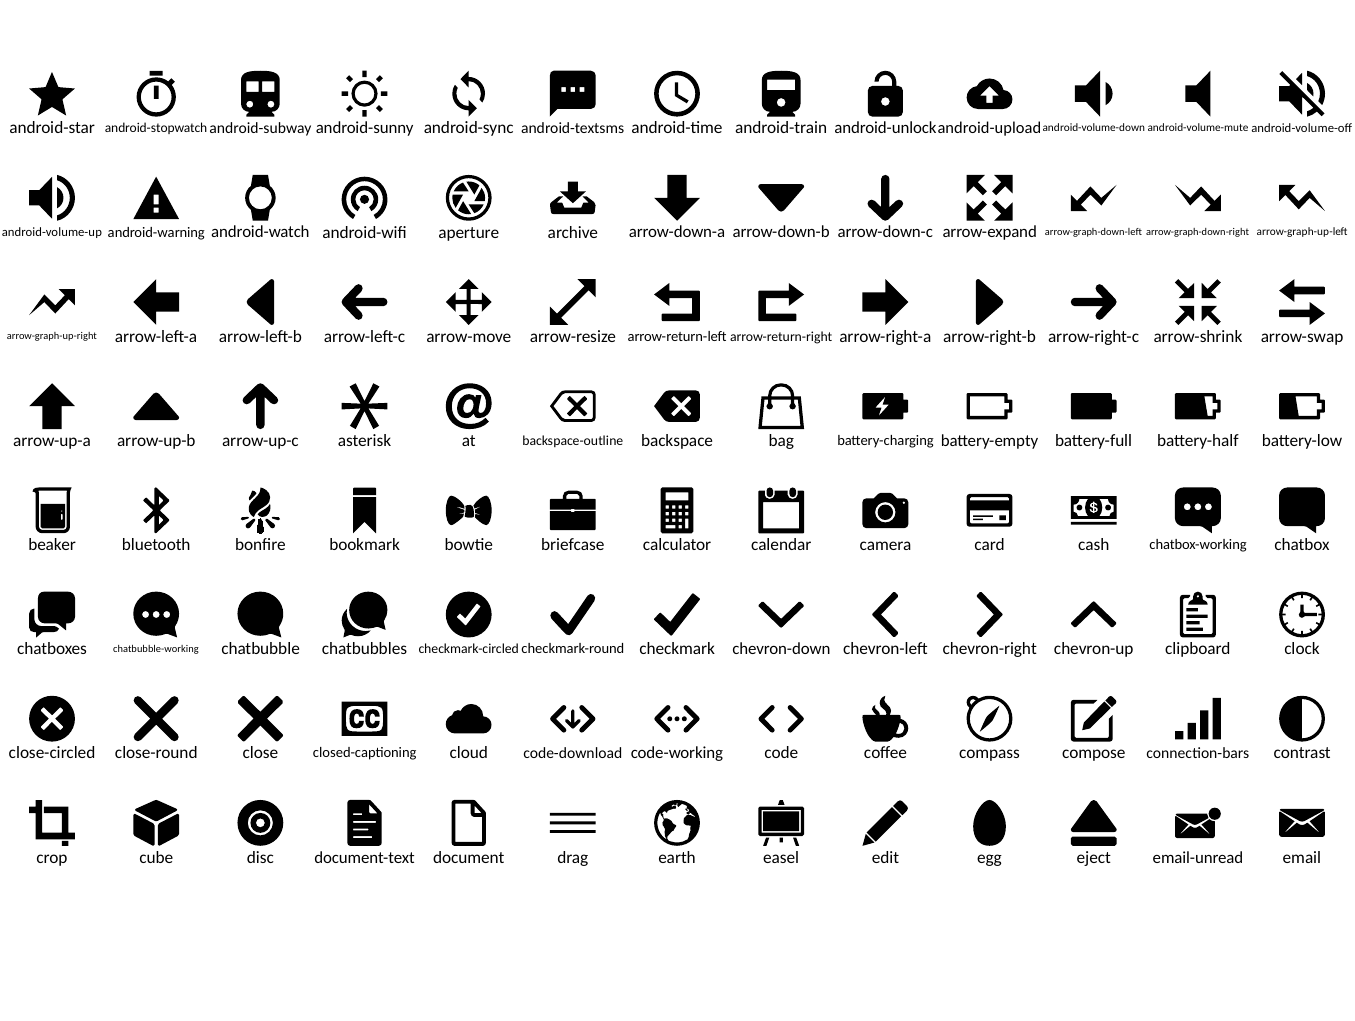

android-star
android-stopwatch
android-subway
android-sunny
android-sync
android-textsms
android-time
android-train
android-unlock
android-upload
android-volume-down
android-volume-mute
android-volume-off

android-volume-up
android-warning
android-watch
android-wifi
aperture
archive
arrow-down-a
arrow-down-b
arrow-down-c
arrow-expand
arrow-graph-down-left
arrow-graph-down-right
arrow-graph-up-left

arrow-graph-up-right
arrow-left-a
arrow-left-b
arrow-left-c
arrow-move
arrow-resize
arrow-return-left
arrow-return-right
arrow-right-a
arrow-right-b
arrow-right-c
arrow-shrink
arrow-swap

arrow-up-a
arrow-up-b
arrow-up-c
asterisk
at
backspace-outline
backspace
bag
battery-charging
battery-empty
battery-full
battery-half
battery-low

beaker
bluetooth
bonfire
bookmark
bowtie
briefcase
calculator
calendar
camera
card
cash
chatbox-working
chatbox

chatboxes
chatbubble-working
chatbubble
chatbubbles
checkmark-circled
checkmark-round
checkmark
chevron-down
chevron-left
chevron-right
chevron-up
clipboard
clock

close-circled
close-round
close
closed-captioning
cloud
code-download
code-working
code
coffee
compass
compose
connection-bars
contrast

crop
cube
disc
document-text
document
drag
earth
easel
edit
egg
eject
email-unread
email